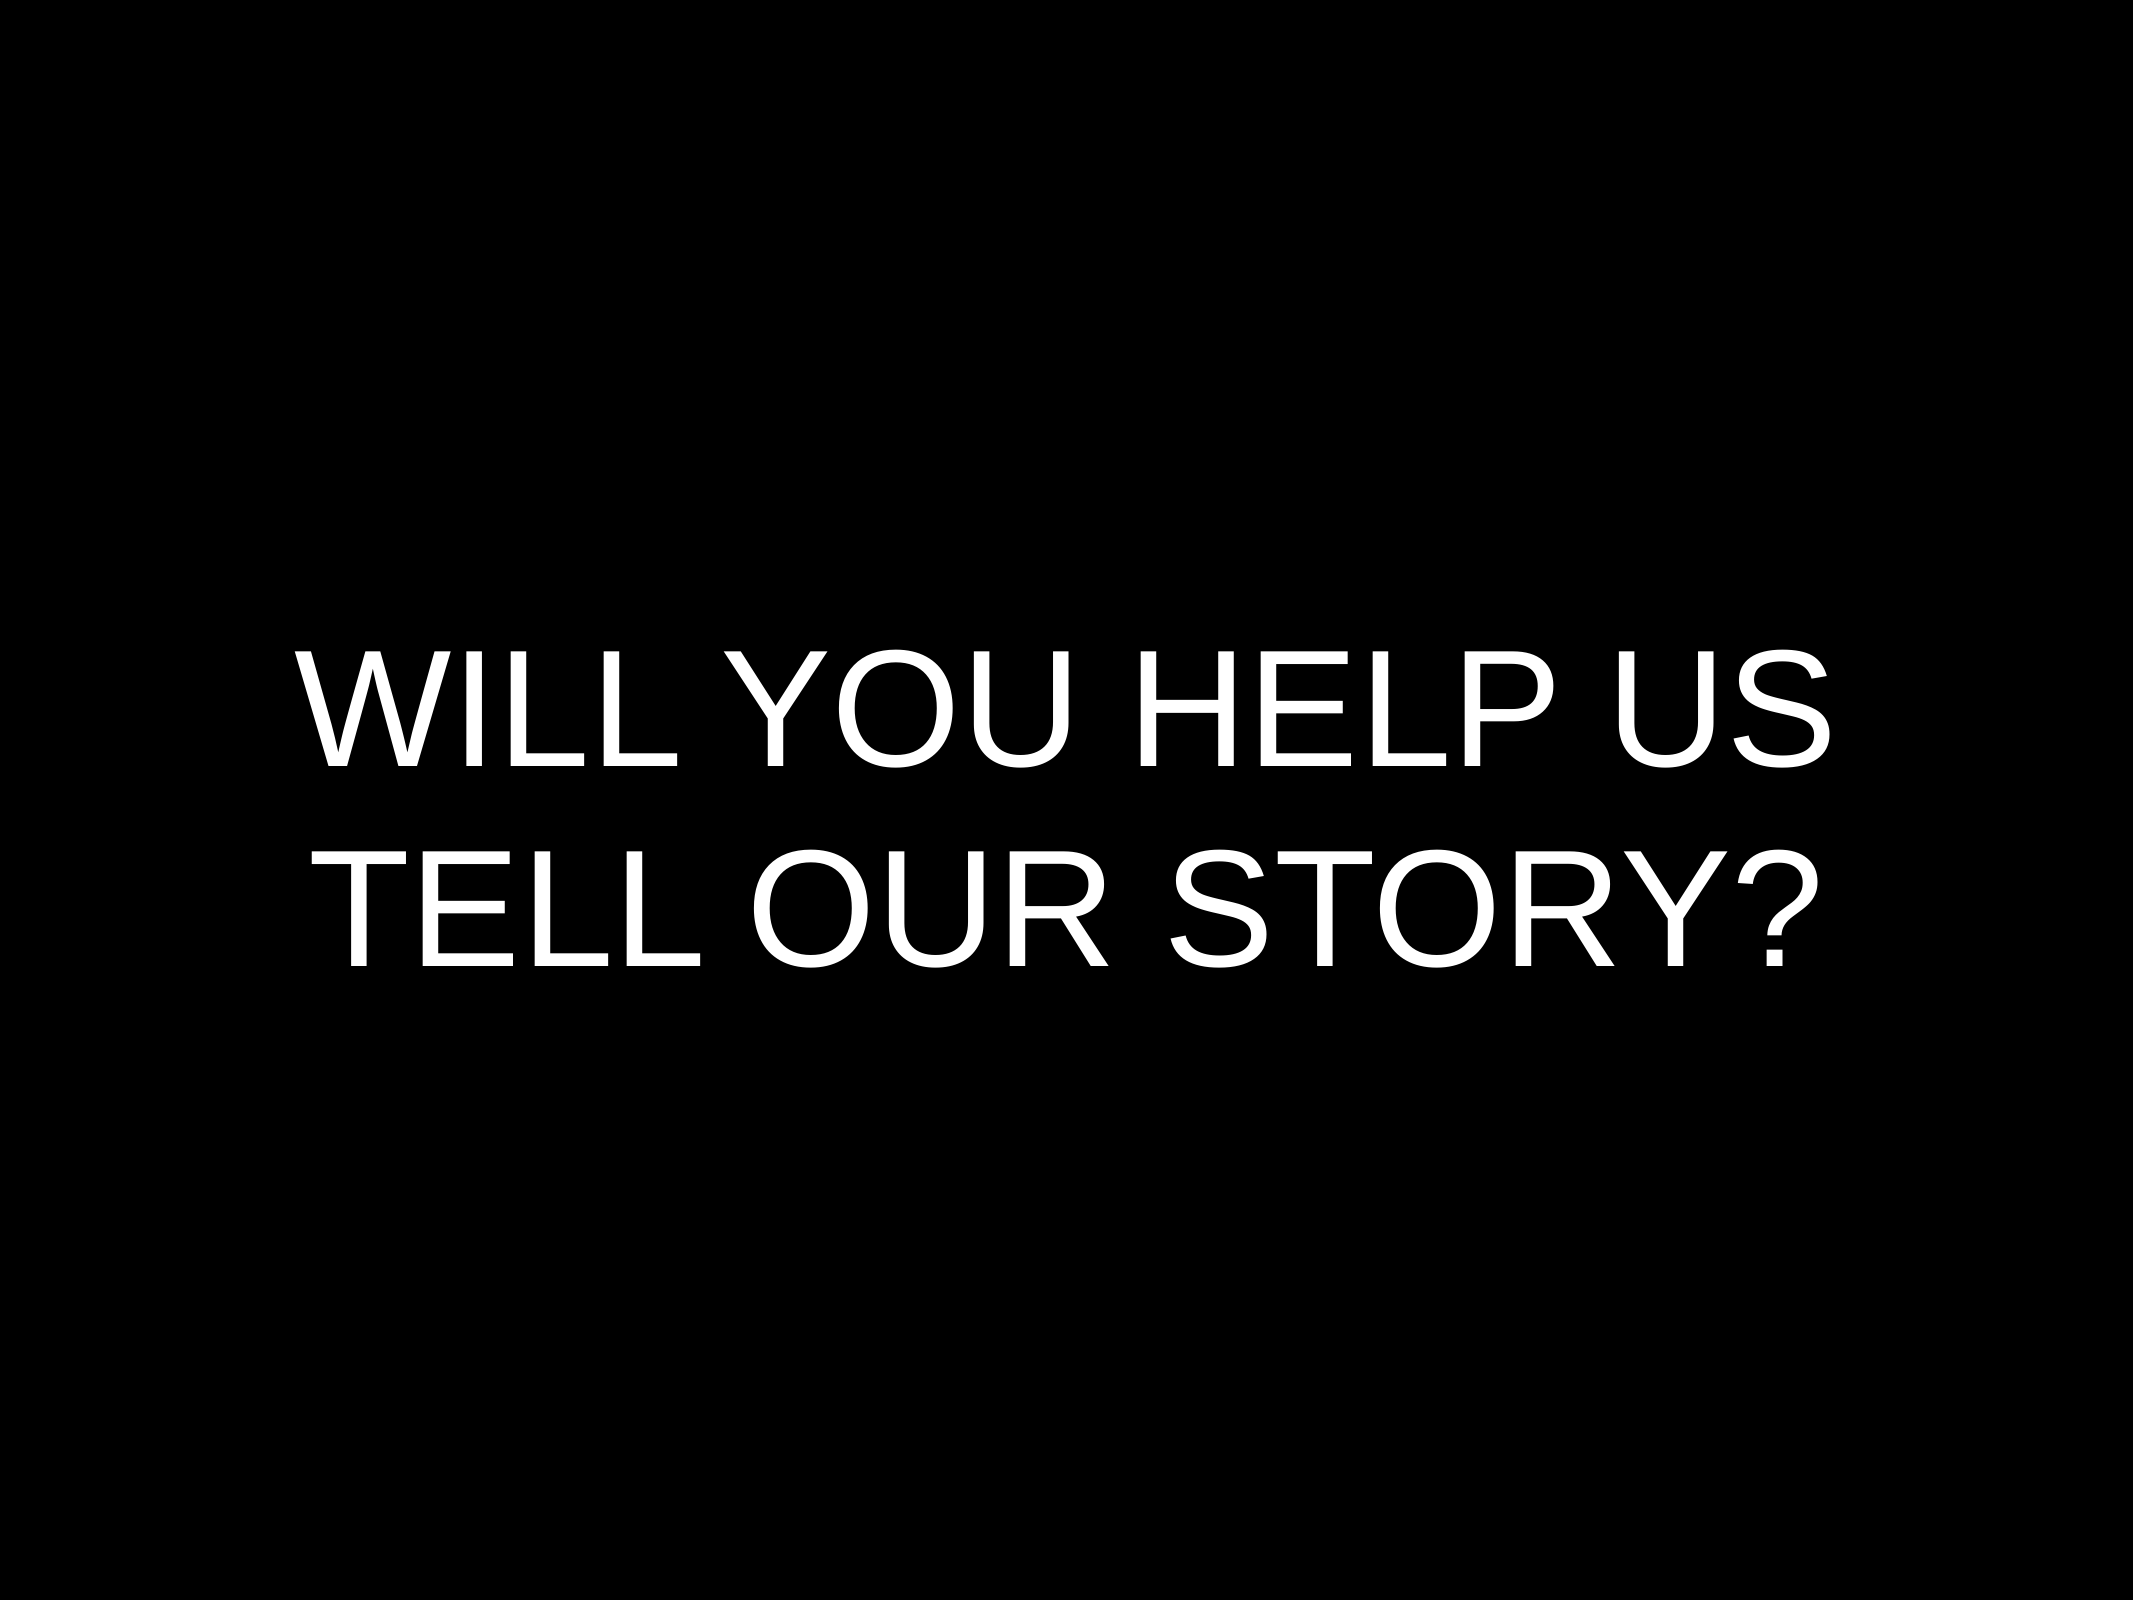

# will you help us tell our story?